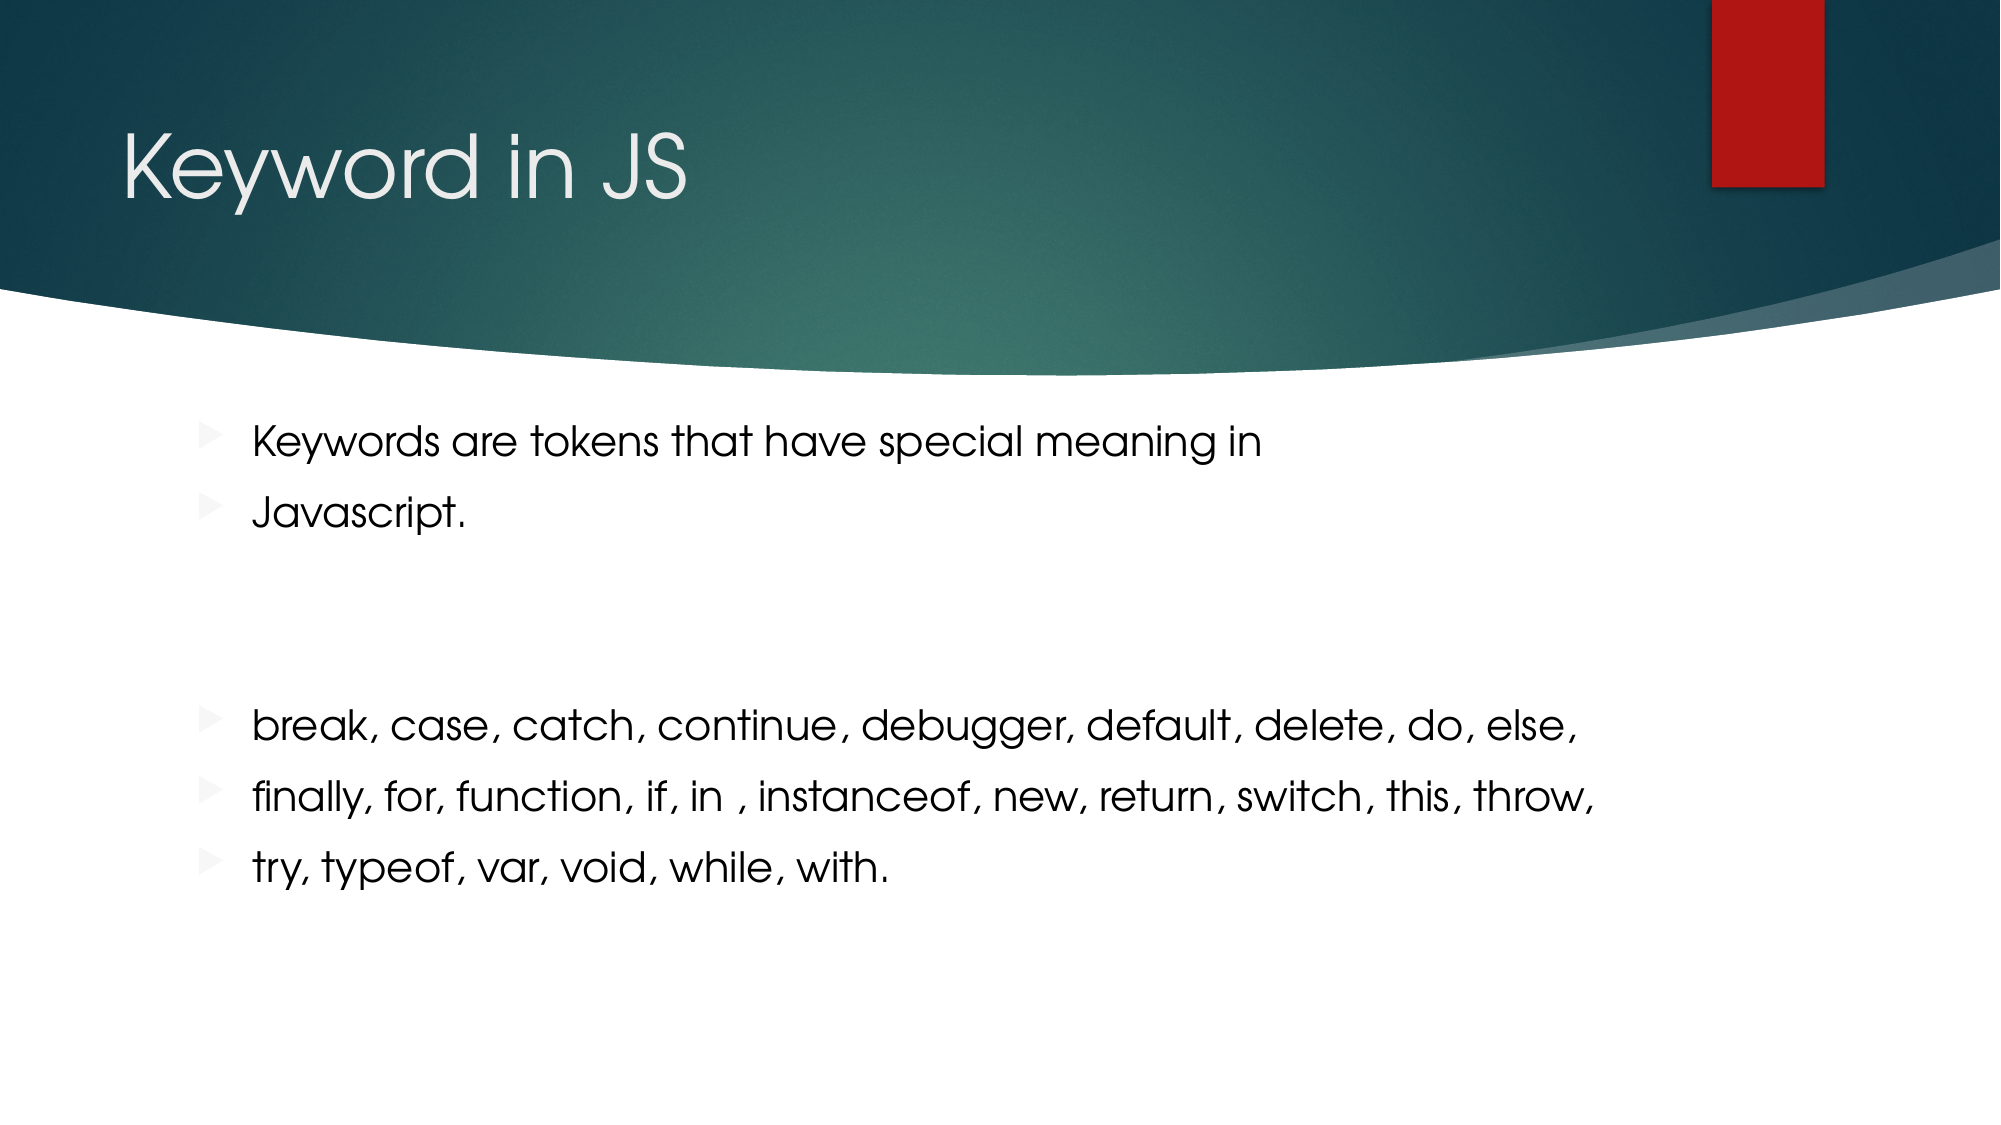

# Keyword in JS

Keywords are tokens that have special meaning in
Javascript.

break, case, catch, continue, debugger, default, delete, do, else,
finally, for, function, if, in , instanceof, new, return, switch, this, throw,
try, typeof, var, void, while, with.